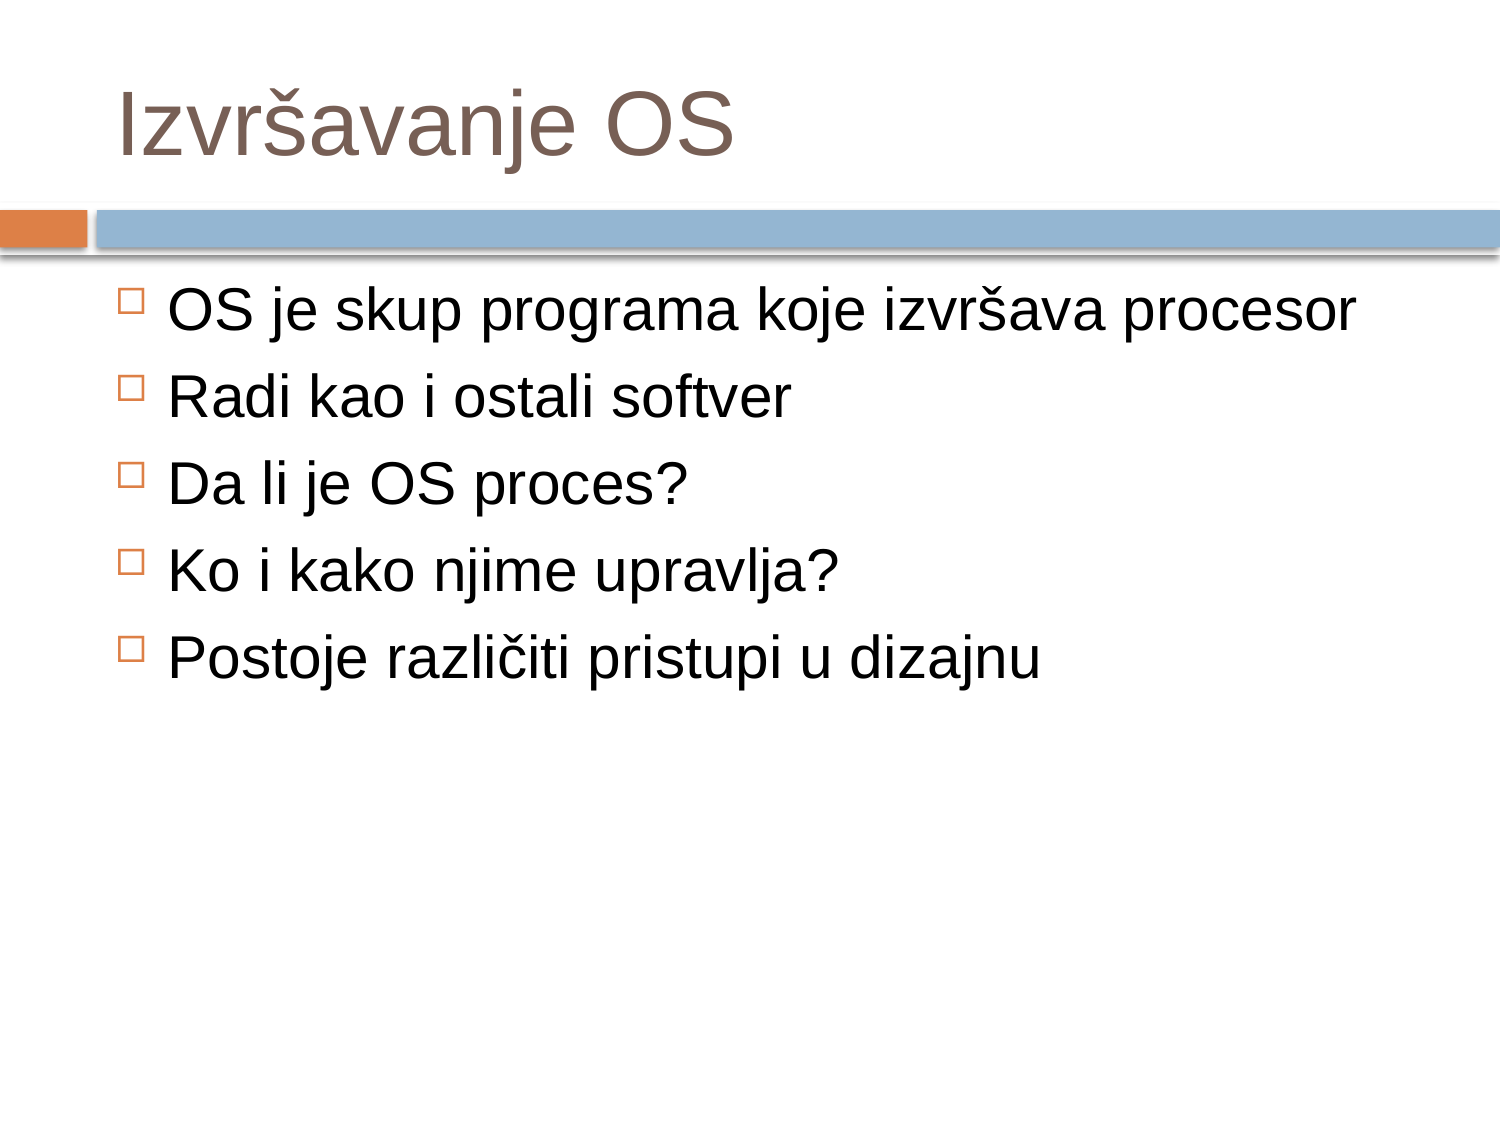

# Izvršavanje OS
OS je skup programa koje izvršava procesor
Radi kao i ostali softver
Da li je OS proces?
Ko i kako njime upravlja?
Postoje različiti pristupi u dizajnu